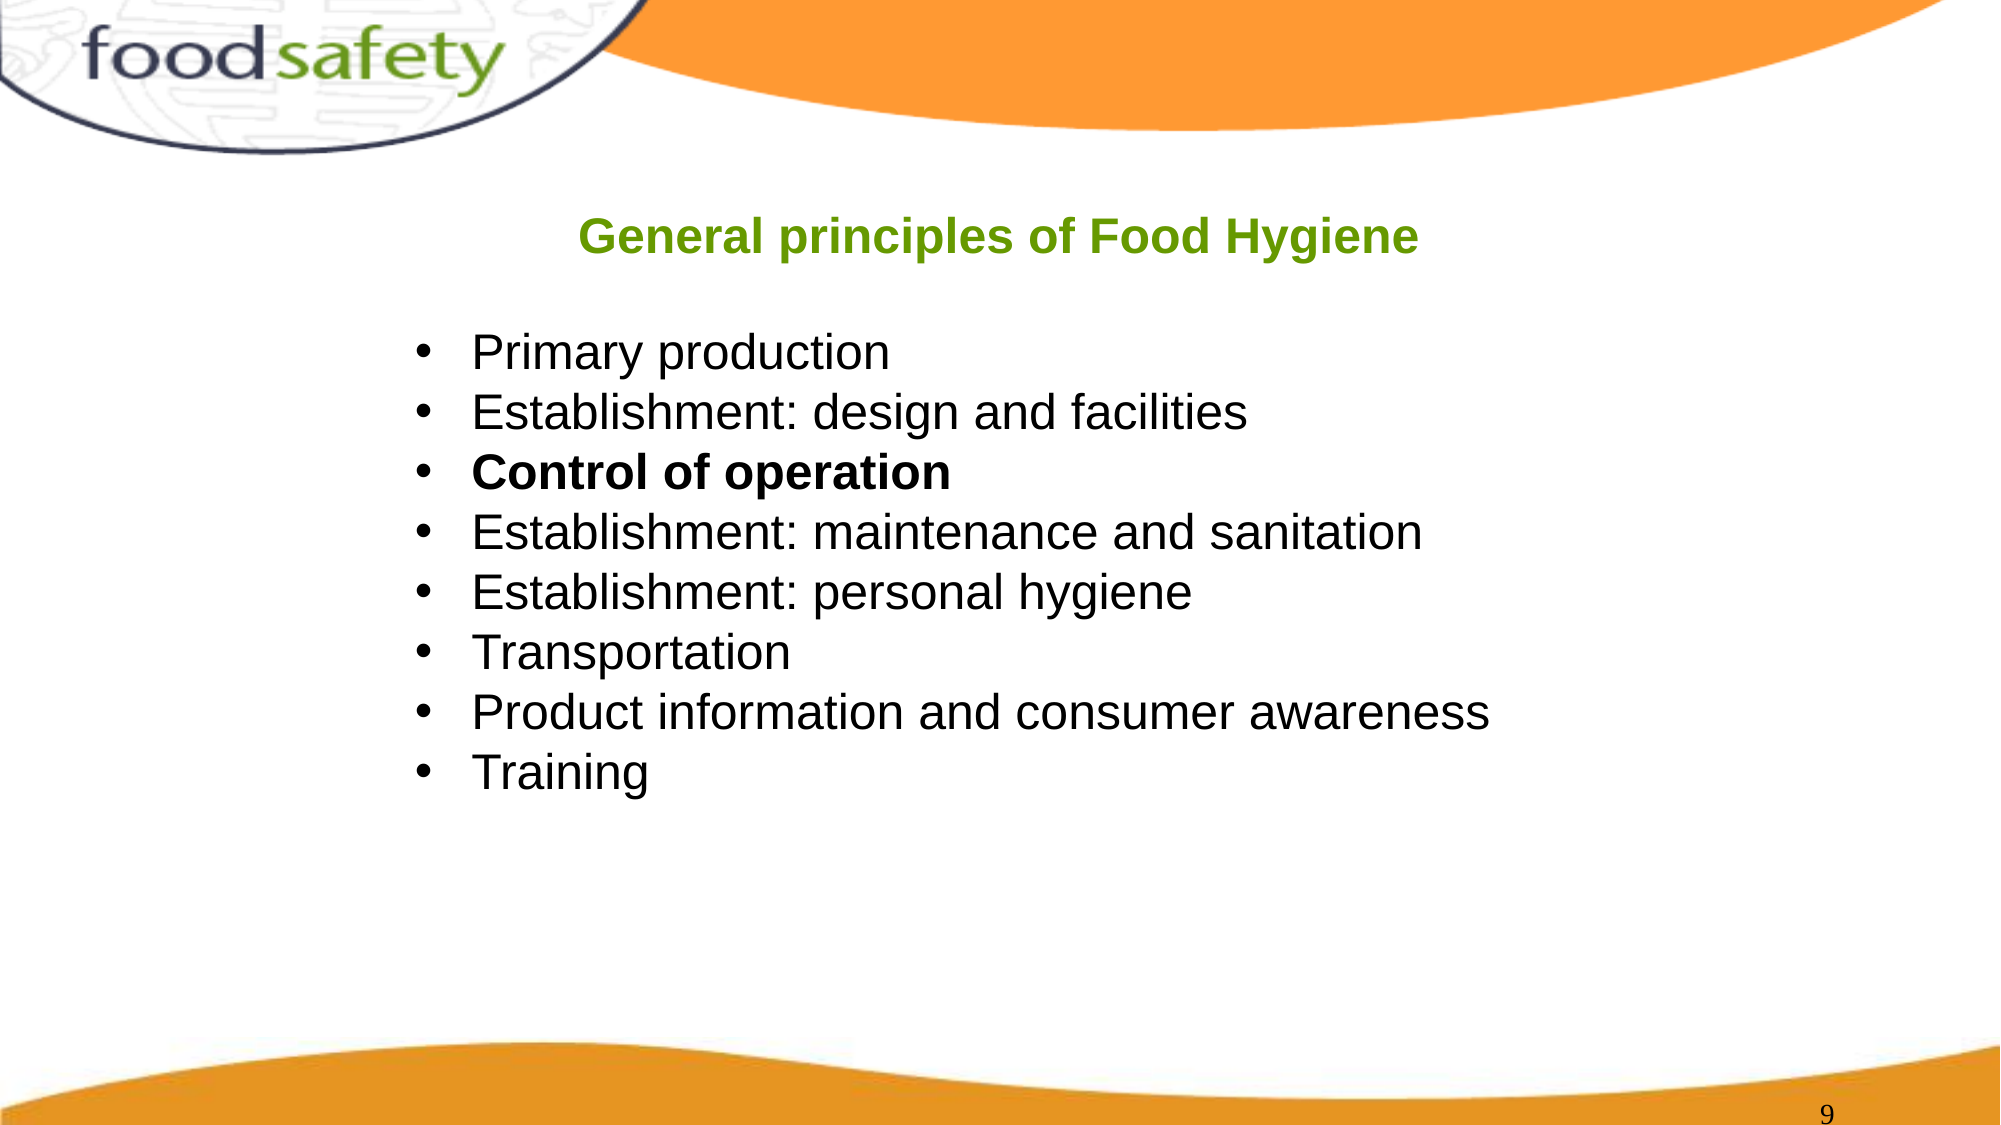

# General principles of Food Hygiene
Primary production
Establishment: design and facilities
Control of operation
Establishment: maintenance and sanitation
Establishment: personal hygiene
Transportation
Product information and consumer awareness
Training

9